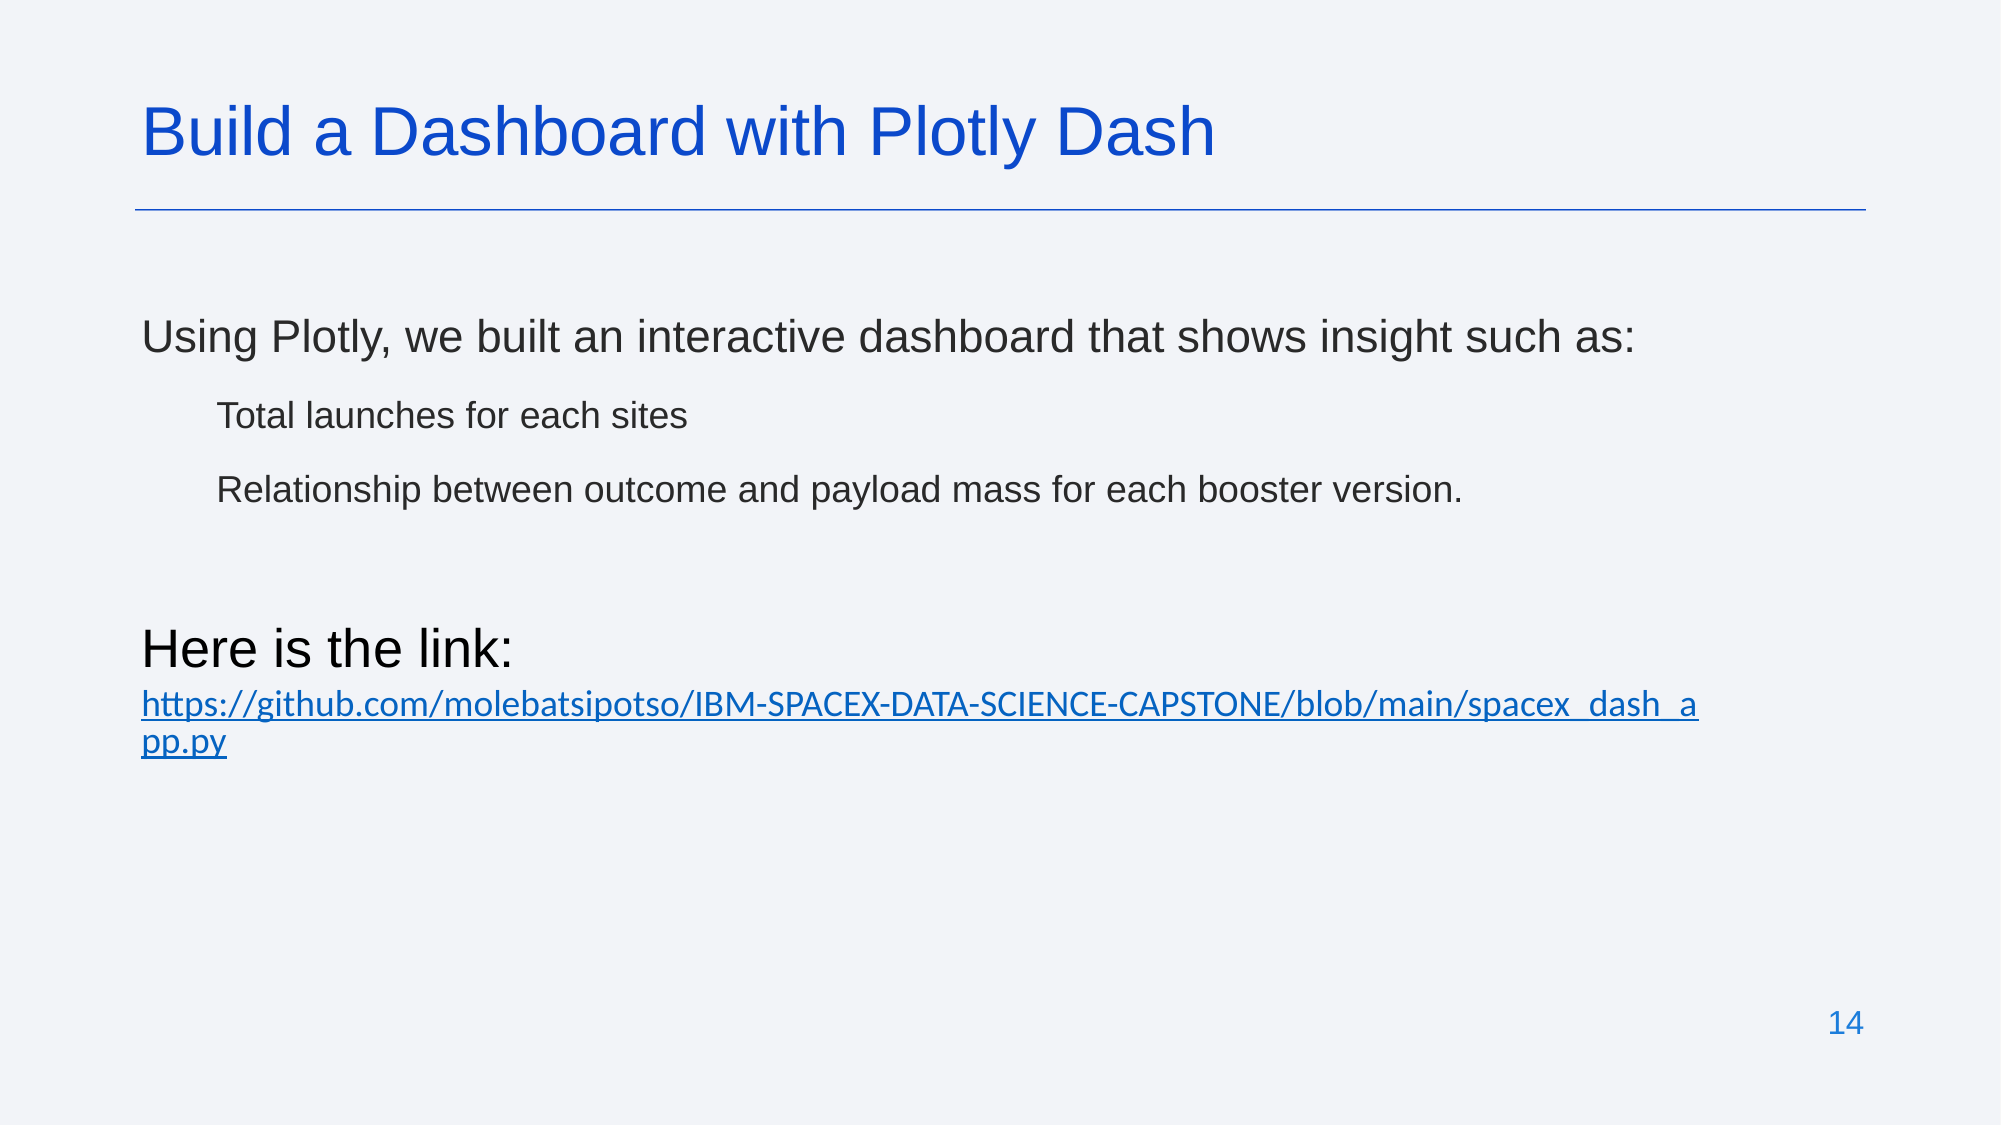

Build a Dashboard with Plotly Dash
Using Plotly, we built an interactive dashboard that shows insight such as:
Total launches for each sites
Relationship between outcome and payload mass for each booster version.

Here is the link:
https://github.com/molebatsipotso/IBM-SPACEX-DATA-SCIENCE-CAPSTONE/blob/main/spacex_dash_app.py
14